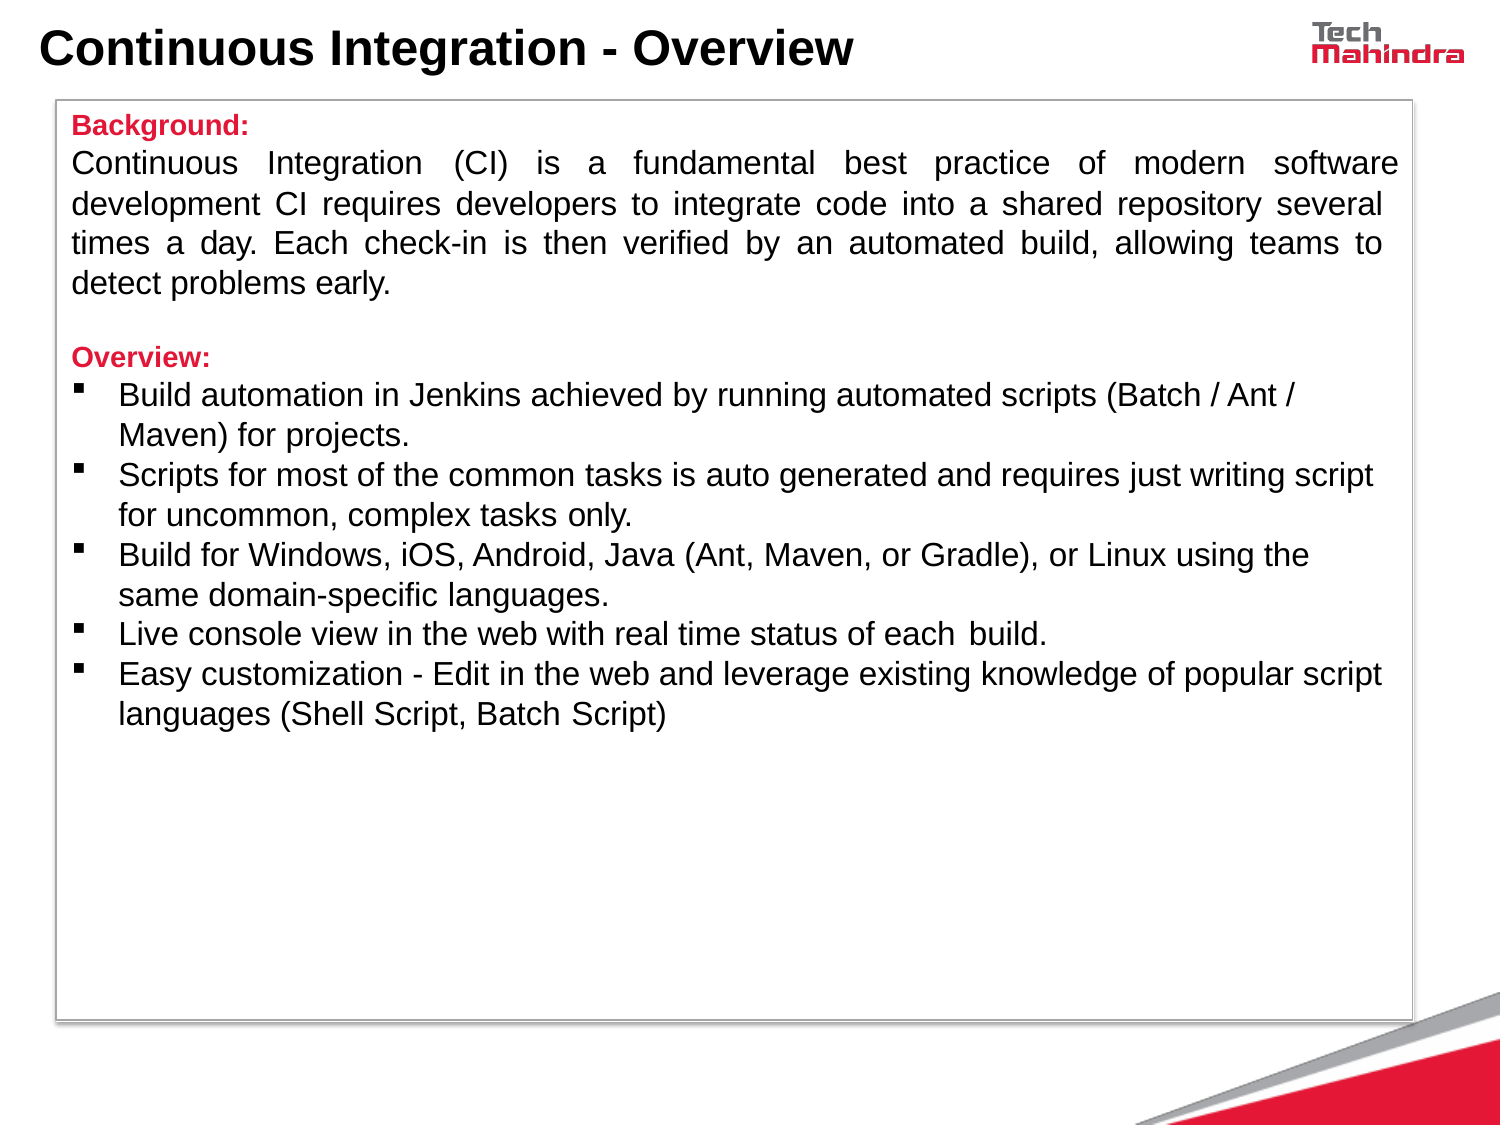

# Continuous Integration - Overview

Background:
Continuous
Integration	(CI)	is	a	fundamental	best	practice	of	modern	software
development CI requires developers to integrate code into a shared repository several  times a day. Each check-in is then verified by an automated build, allowing teams to  detect problems early.

Overview:
Build automation in Jenkins achieved by running automated scripts (Batch / Ant /  Maven) for projects.
Scripts for most of the common tasks is auto generated and requires just writing script  for uncommon, complex tasks only.
Build for Windows, iOS, Android, Java (Ant, Maven, or Gradle), or Linux using the  same domain-specific languages.
Live console view in the web with real time status of each build.
Easy customization - Edit in the web and leverage existing knowledge of popular script  languages (Shell Script, Batch Script)